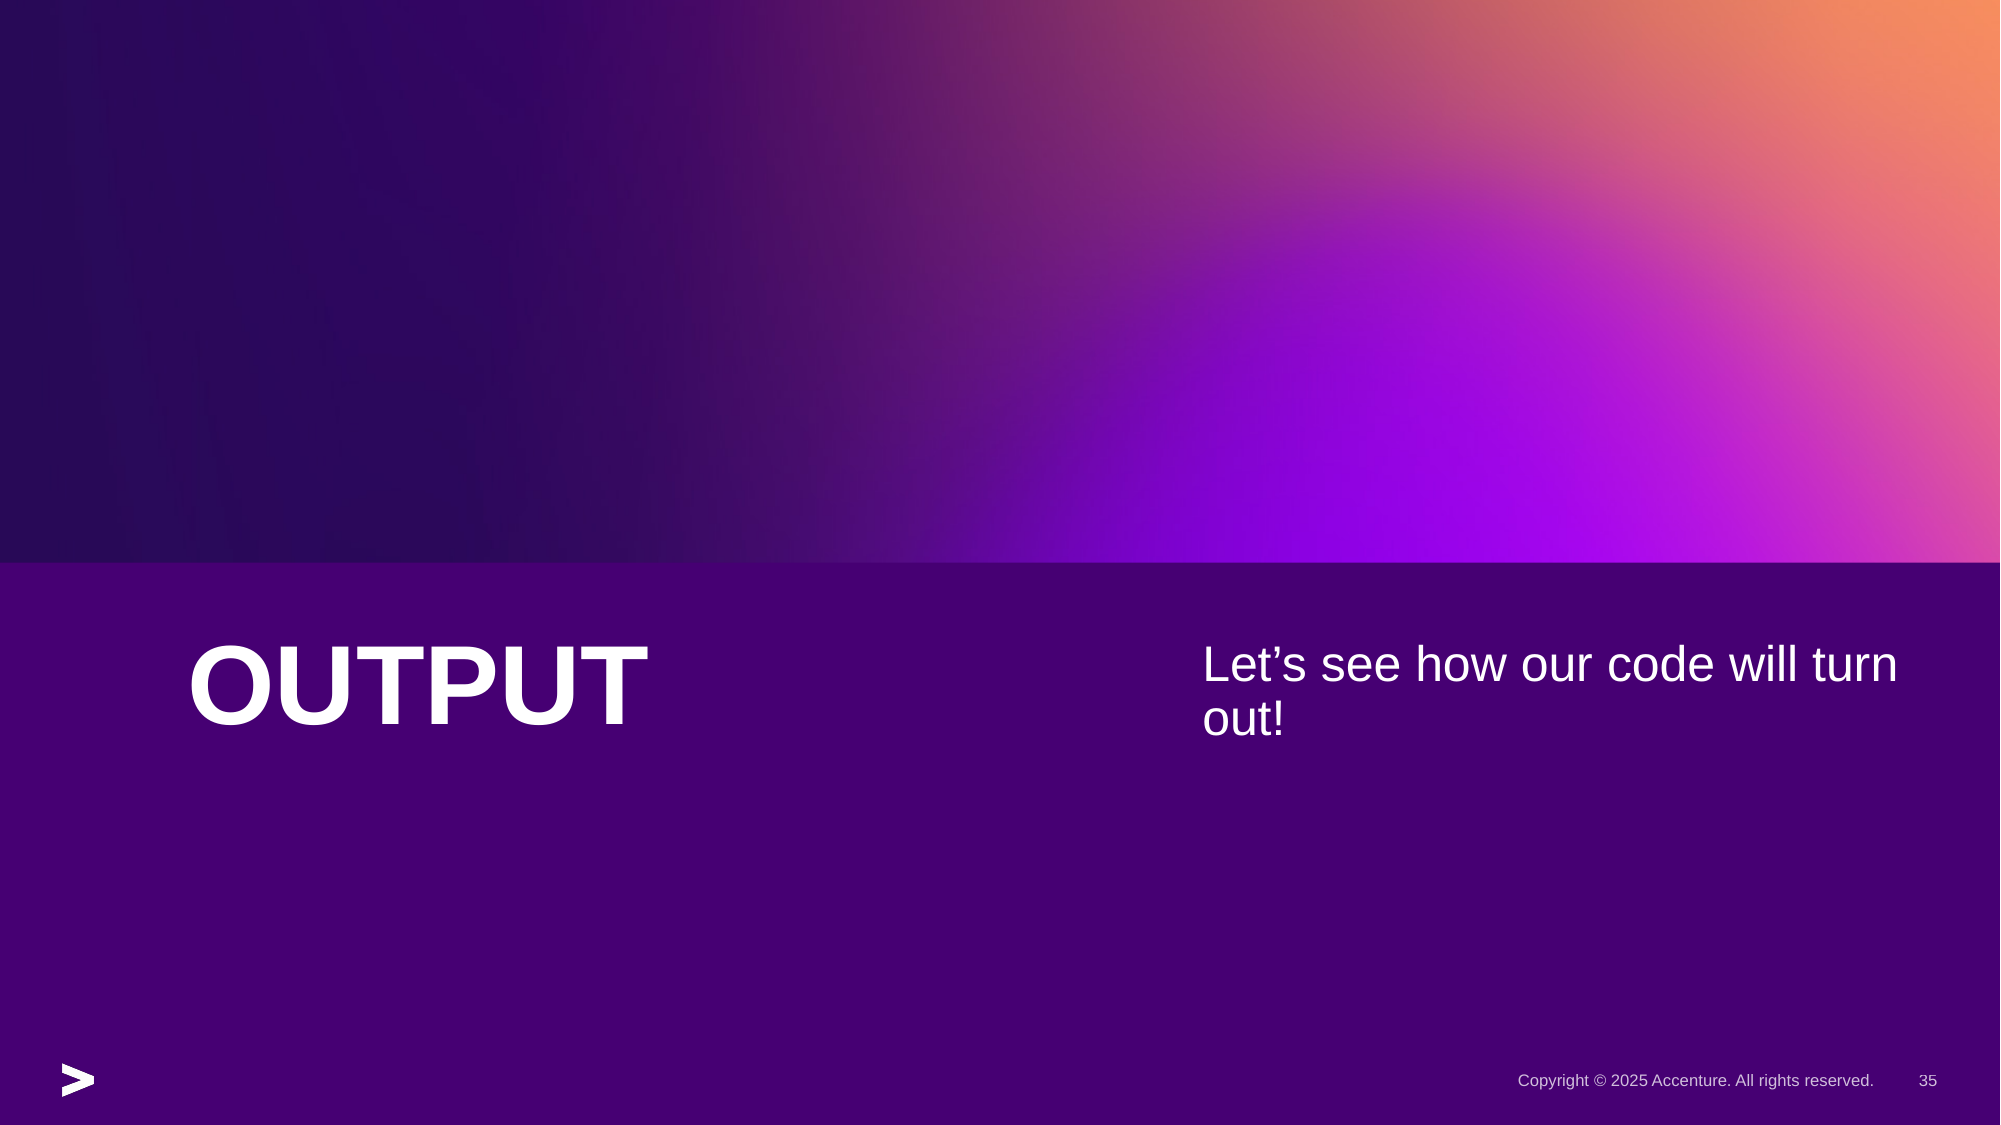

# OUTPUT
Let’s see how our code will turn out!